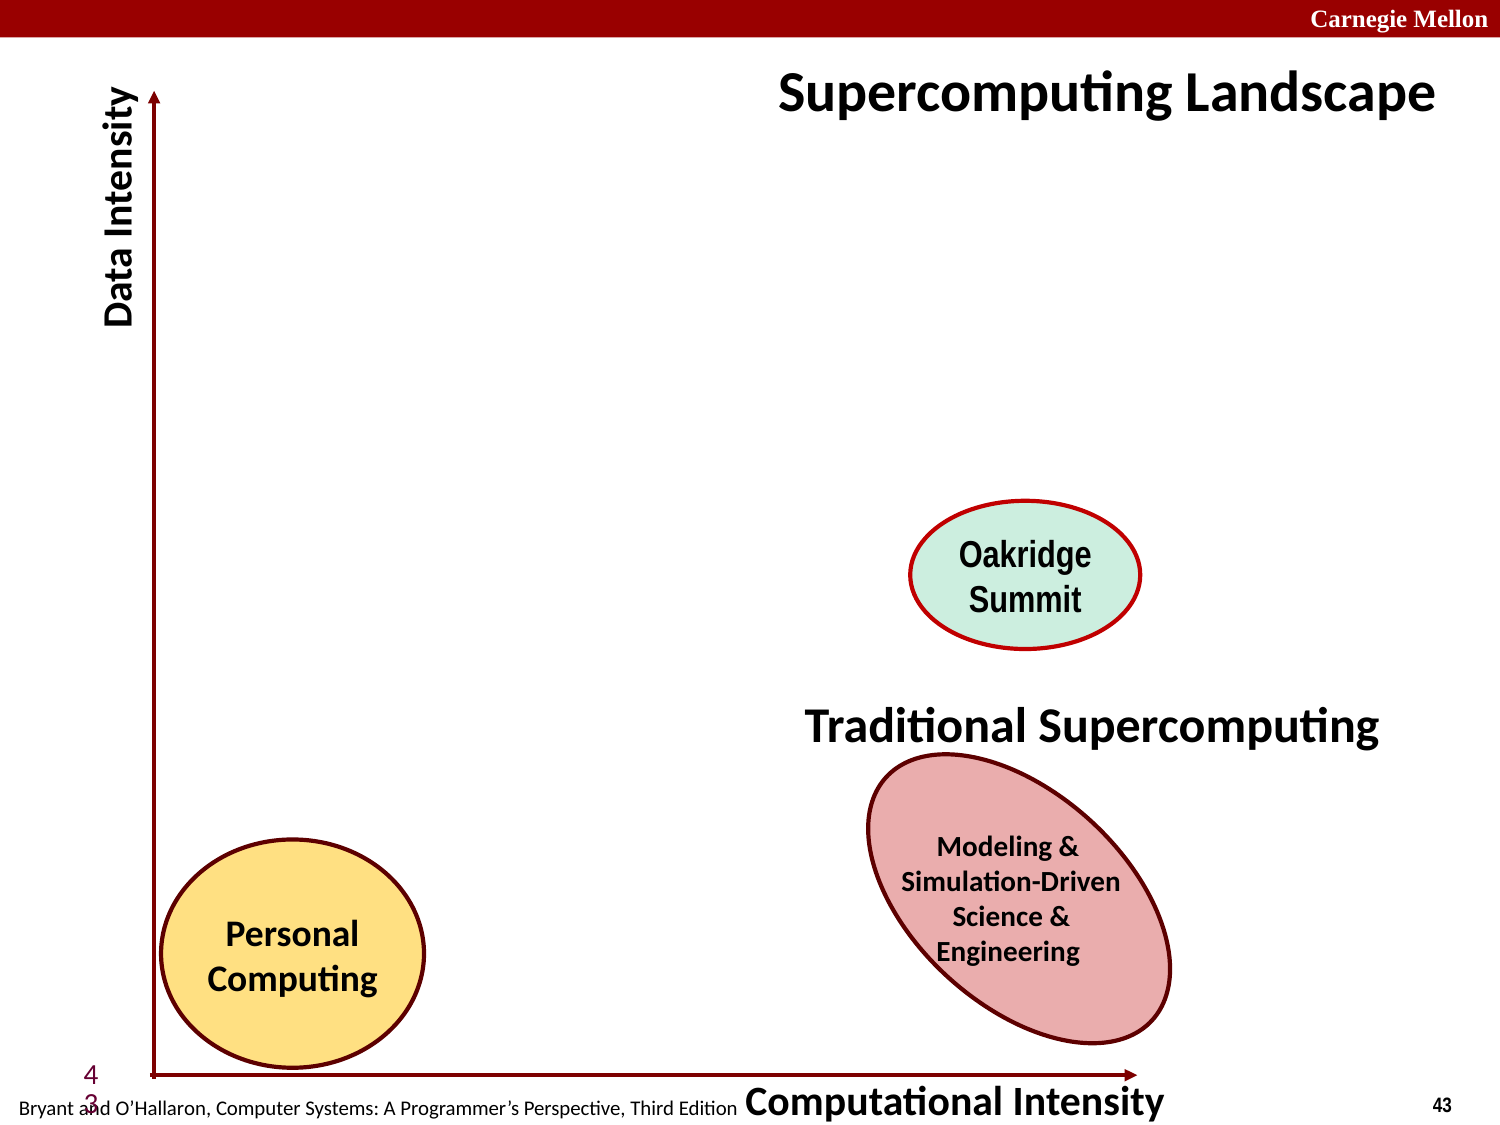

# Supercomputing Landscape

Data Intensity
Oakridge
Summit
Traditional Supercomputing

Modeling &
 Simulation-Driven
 Science &
Engineering

Personal
Computing
43
Computational Intensity